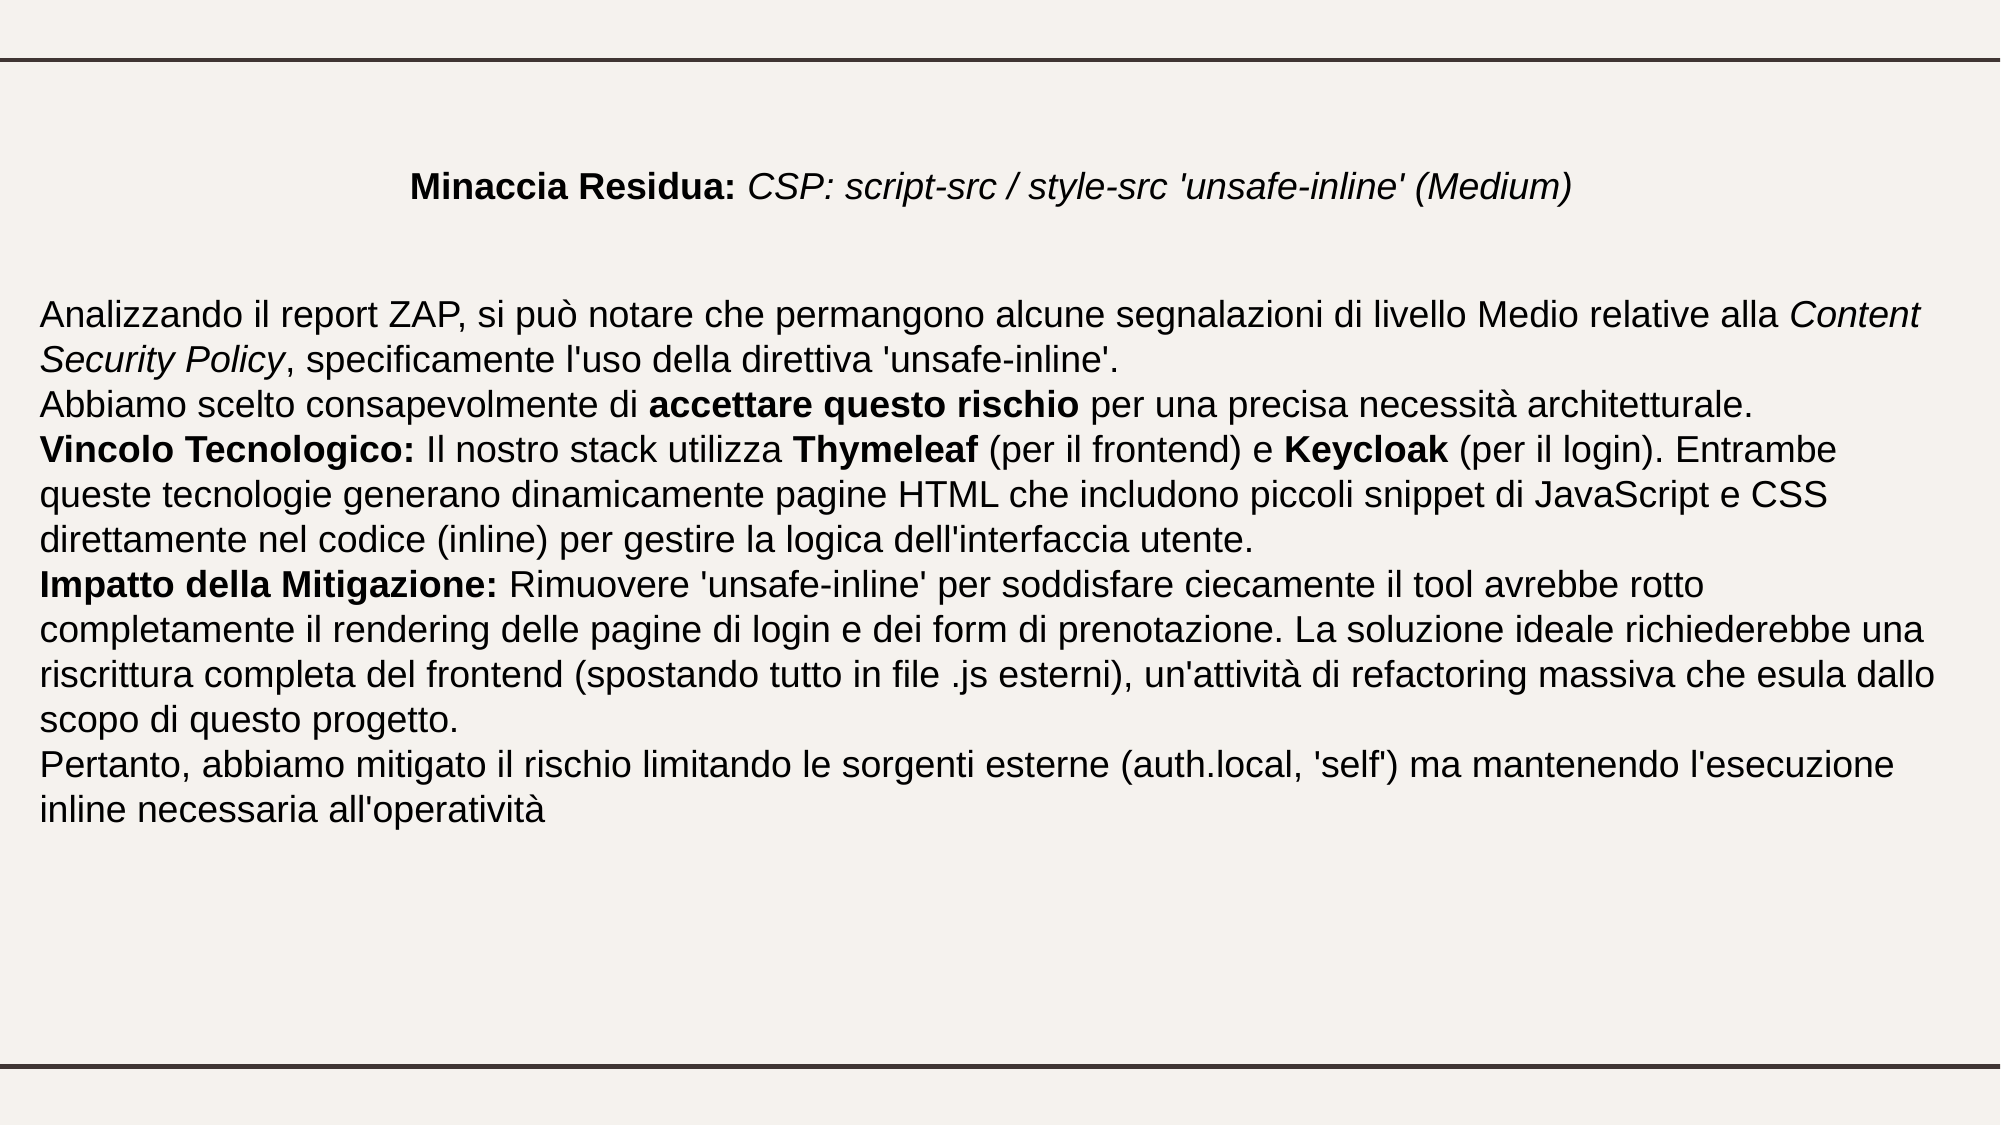

Minaccia Residua: CSP: script-src / style-src 'unsafe-inline' (Medium)
Analizzando il report ZAP, si può notare che permangono alcune segnalazioni di livello Medio relative alla Content Security Policy, specificamente l'uso della direttiva 'unsafe-inline'.
Abbiamo scelto consapevolmente di accettare questo rischio per una precisa necessità architetturale.
Vincolo Tecnologico: Il nostro stack utilizza Thymeleaf (per il frontend) e Keycloak (per il login). Entrambe queste tecnologie generano dinamicamente pagine HTML che includono piccoli snippet di JavaScript e CSS direttamente nel codice (inline) per gestire la logica dell'interfaccia utente.
Impatto della Mitigazione: Rimuovere 'unsafe-inline' per soddisfare ciecamente il tool avrebbe rotto completamente il rendering delle pagine di login e dei form di prenotazione. La soluzione ideale richiederebbe una riscrittura completa del frontend (spostando tutto in file .js esterni), un'attività di refactoring massiva che esula dallo scopo di questo progetto.
Pertanto, abbiamo mitigato il rischio limitando le sorgenti esterne (auth.local, 'self') ma mantenendo l'esecuzione inline necessaria all'operatività